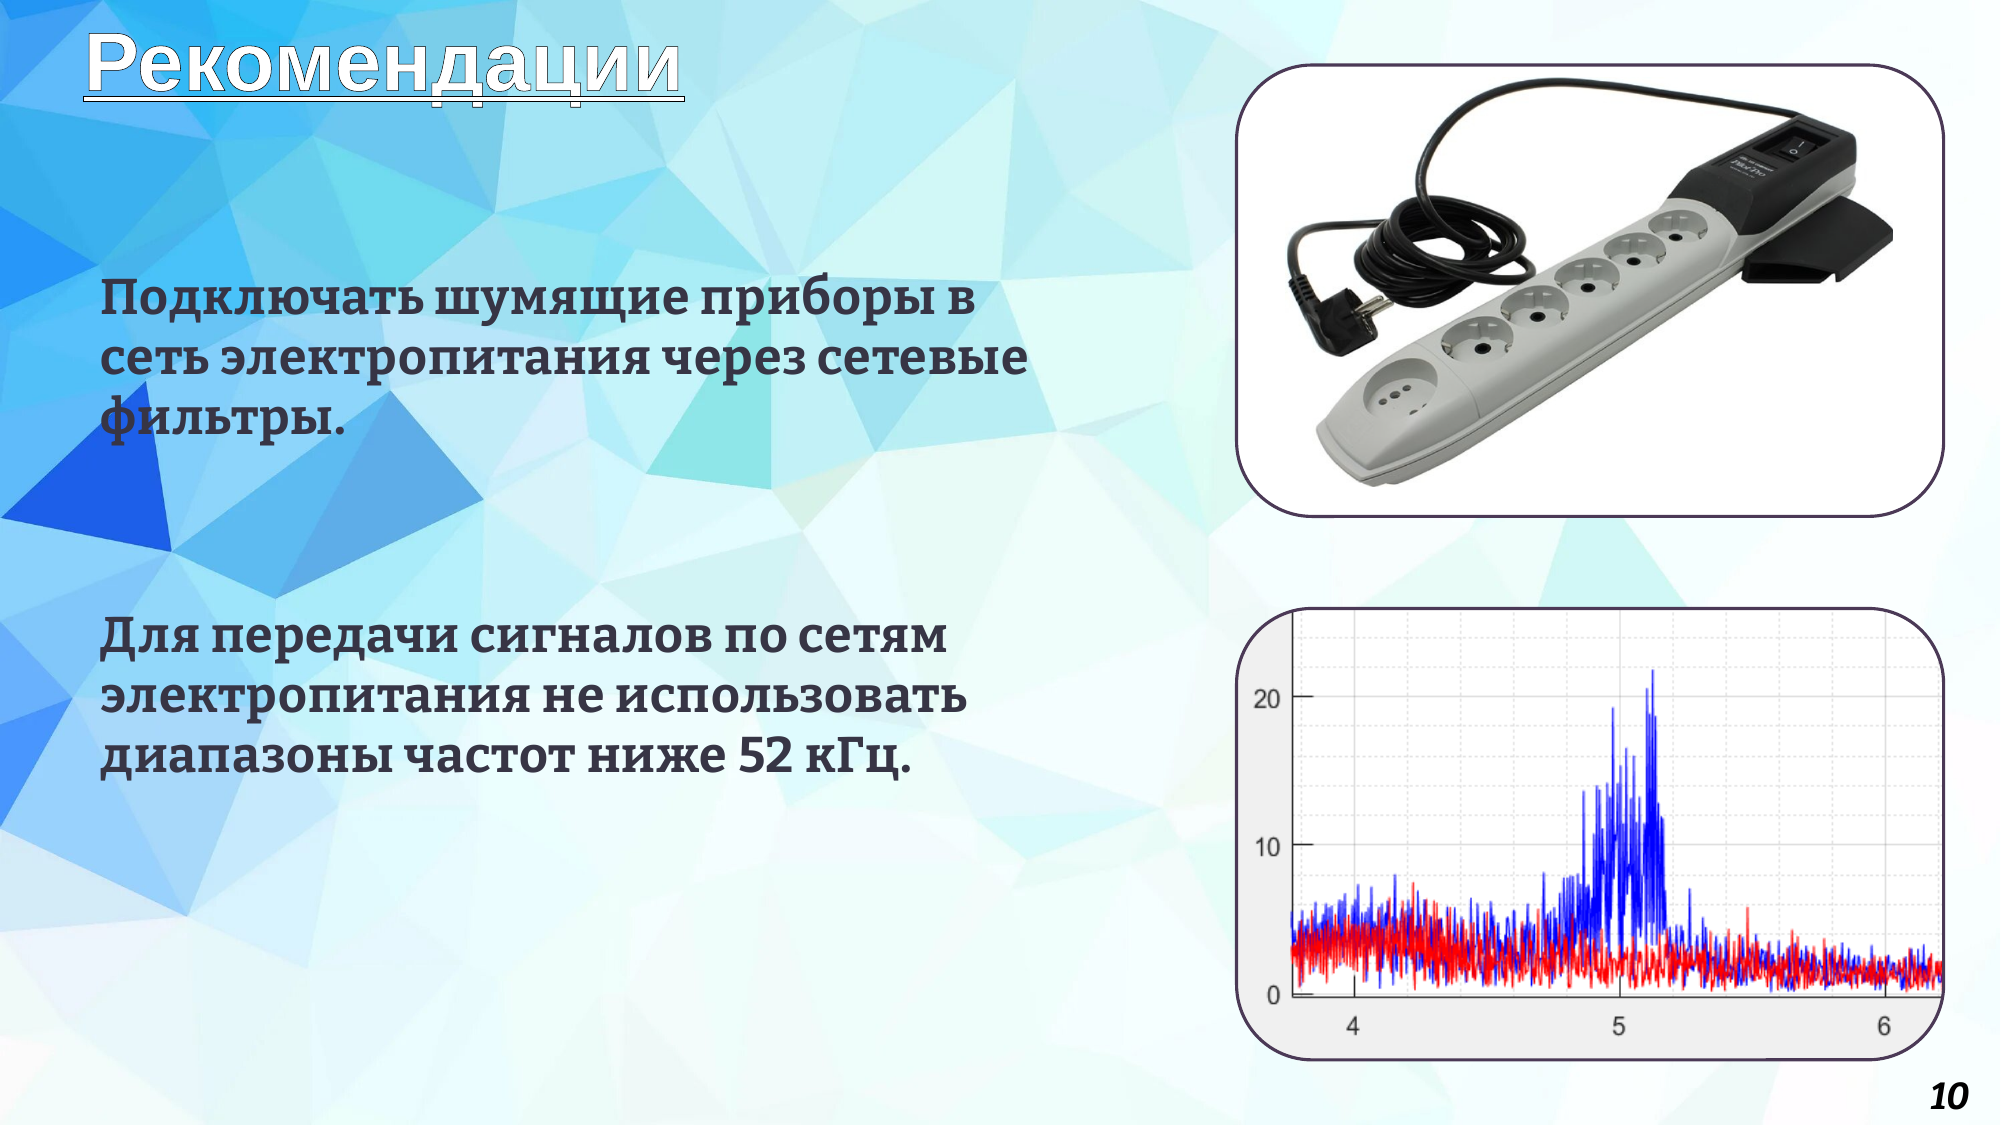

Рекомендации

Подключать шумящие приборы в сеть электропитания через сетевые фильтры.
Для передачи сигналов по сетям электропитания не использовать диапазоны частот ниже 52 кГц.

10